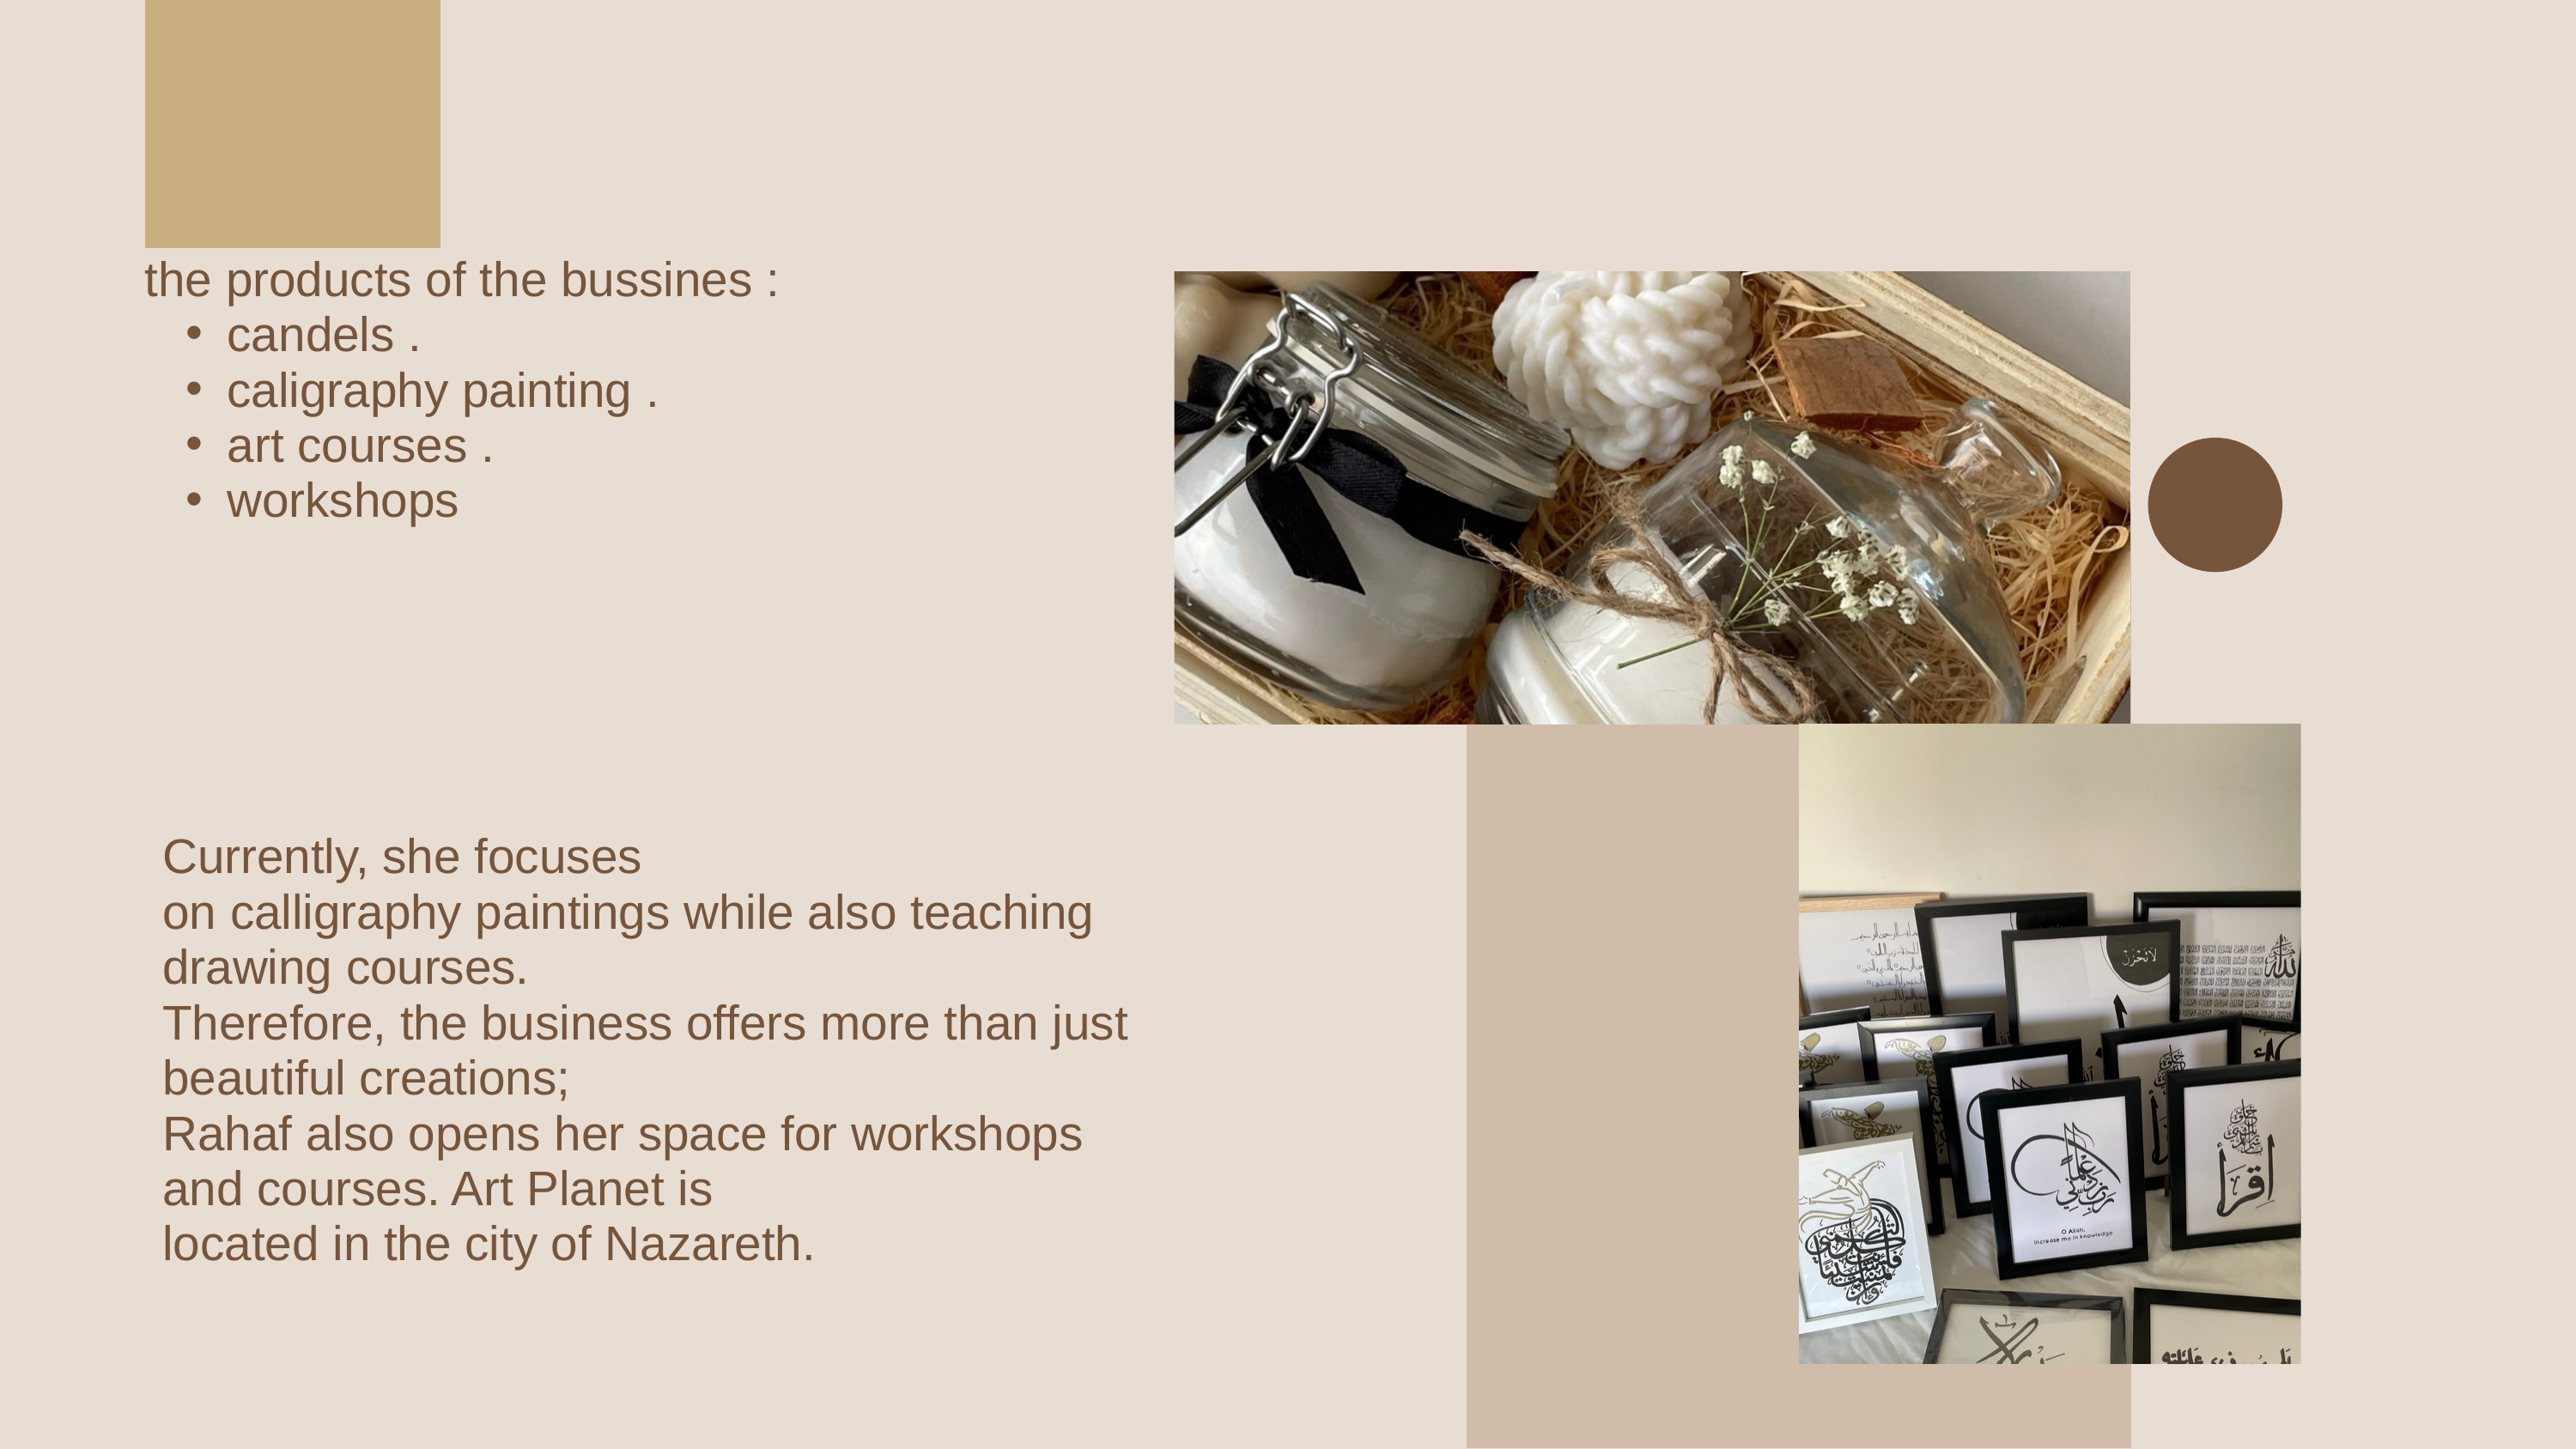

the products of the bussines :
candels .
caligraphy painting .
art courses .
workshops

Currently, she focuses
on calligraphy paintings while also teaching drawing courses.
Therefore, the business offers more than just beautiful creations;
Rahaf also opens her space for workshops and courses. Art Planet is
located in the city of Nazareth.